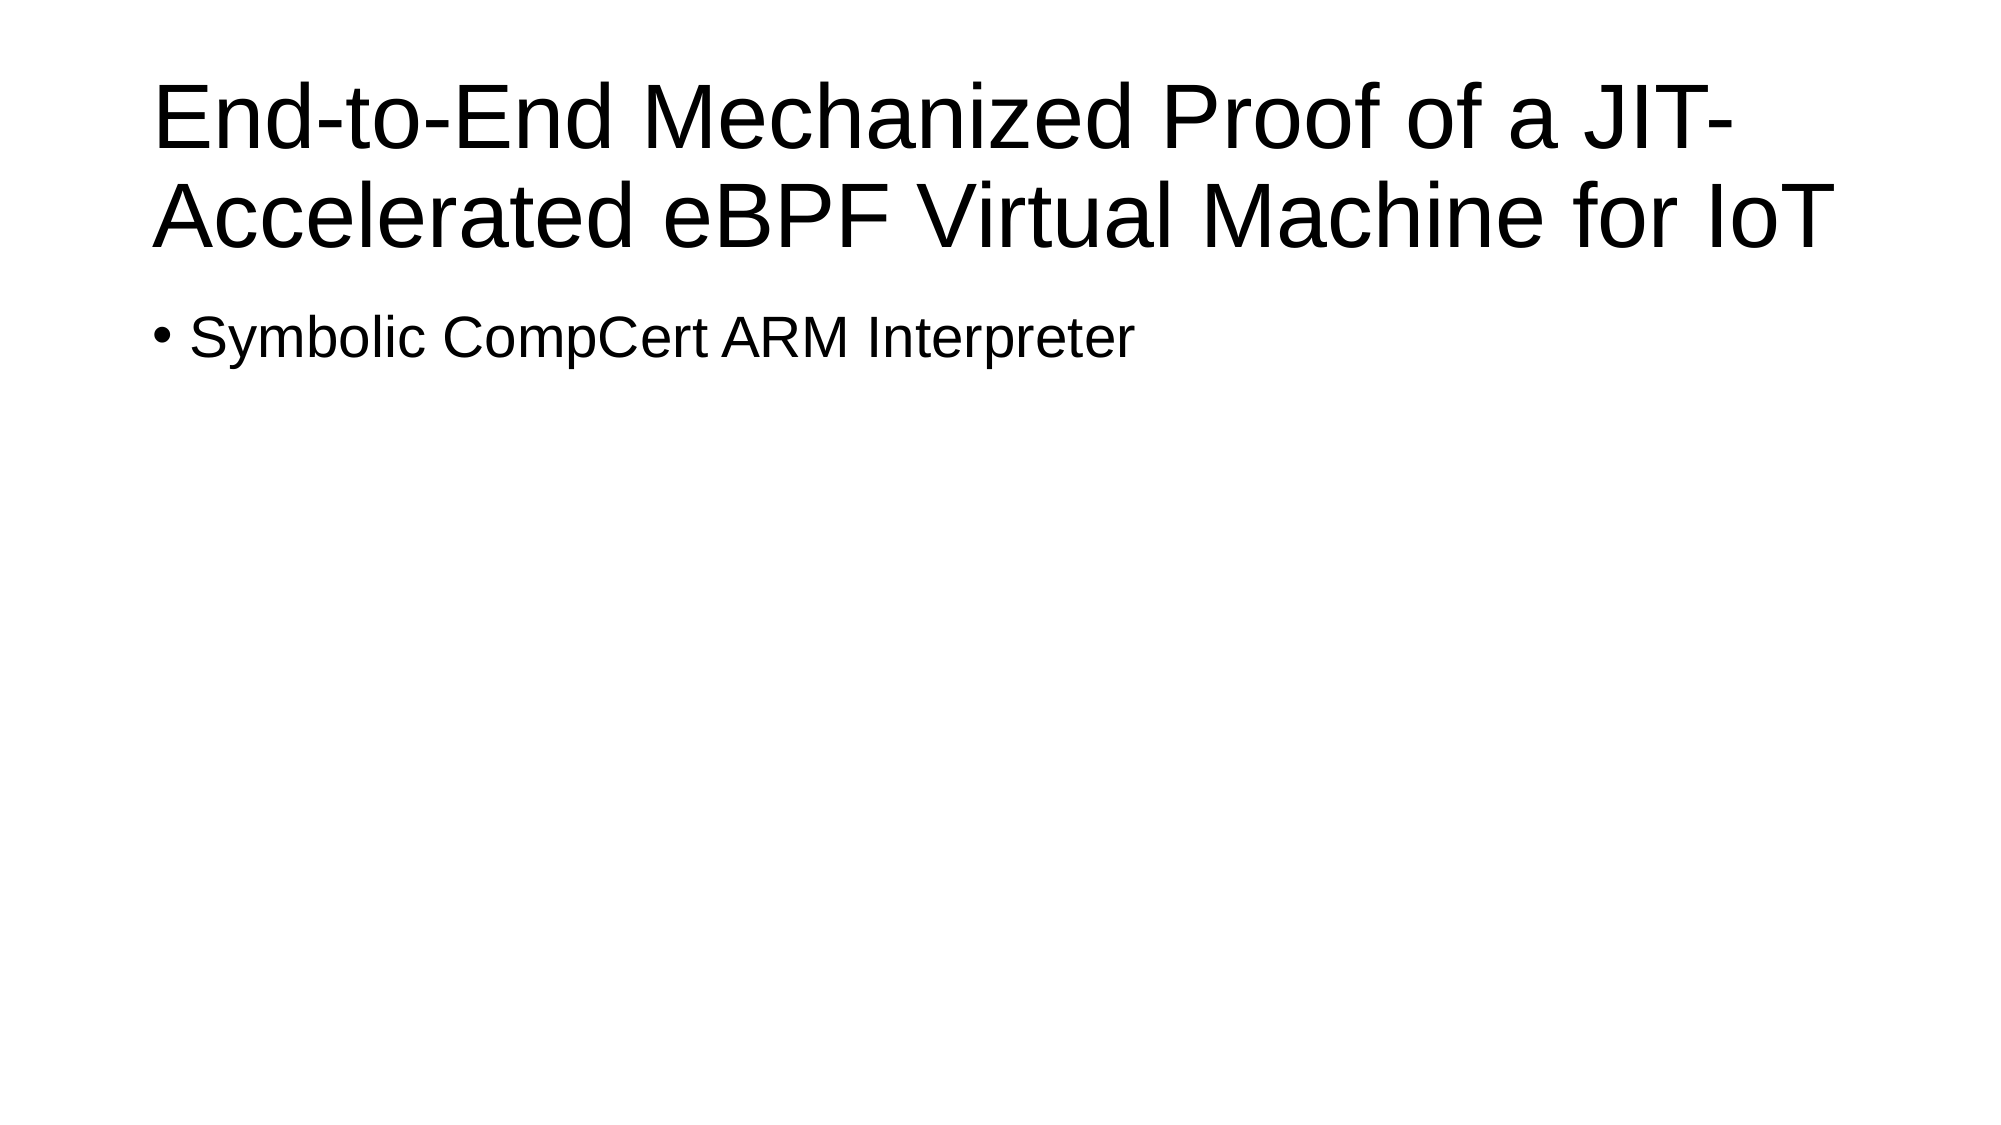

# End-to-End Mechanized Proof of a JIT-Accelerated eBPF Virtual Machine for IoT
Symbolic CompCert ARM Interpreter